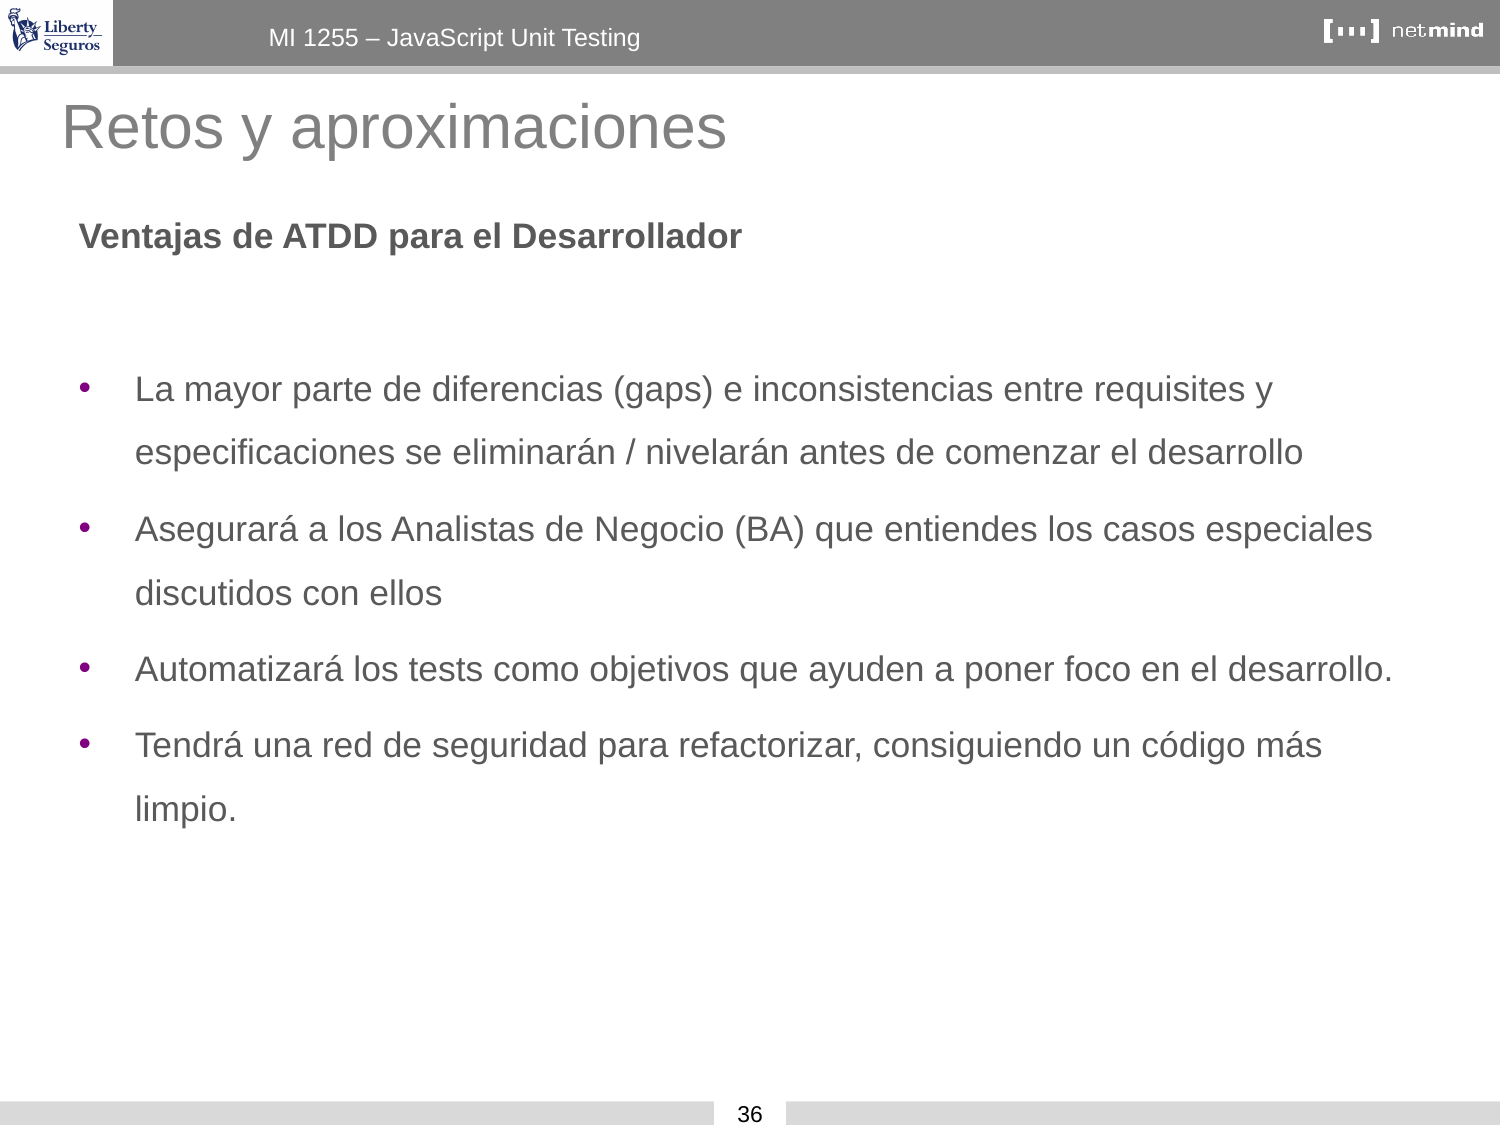

Retos y aproximaciones
Ventajas de ATDD para el Desarrollador

La mayor parte de diferencias (gaps) e inconsistencias entre requisites y especificaciones se eliminarán / nivelarán antes de comenzar el desarrollo
Asegurará a los Analistas de Negocio (BA) que entiendes los casos especiales discutidos con ellos
Automatizará los tests como objetivos que ayuden a poner foco en el desarrollo.
Tendrá una red de seguridad para refactorizar, consiguiendo un código más limpio.

36